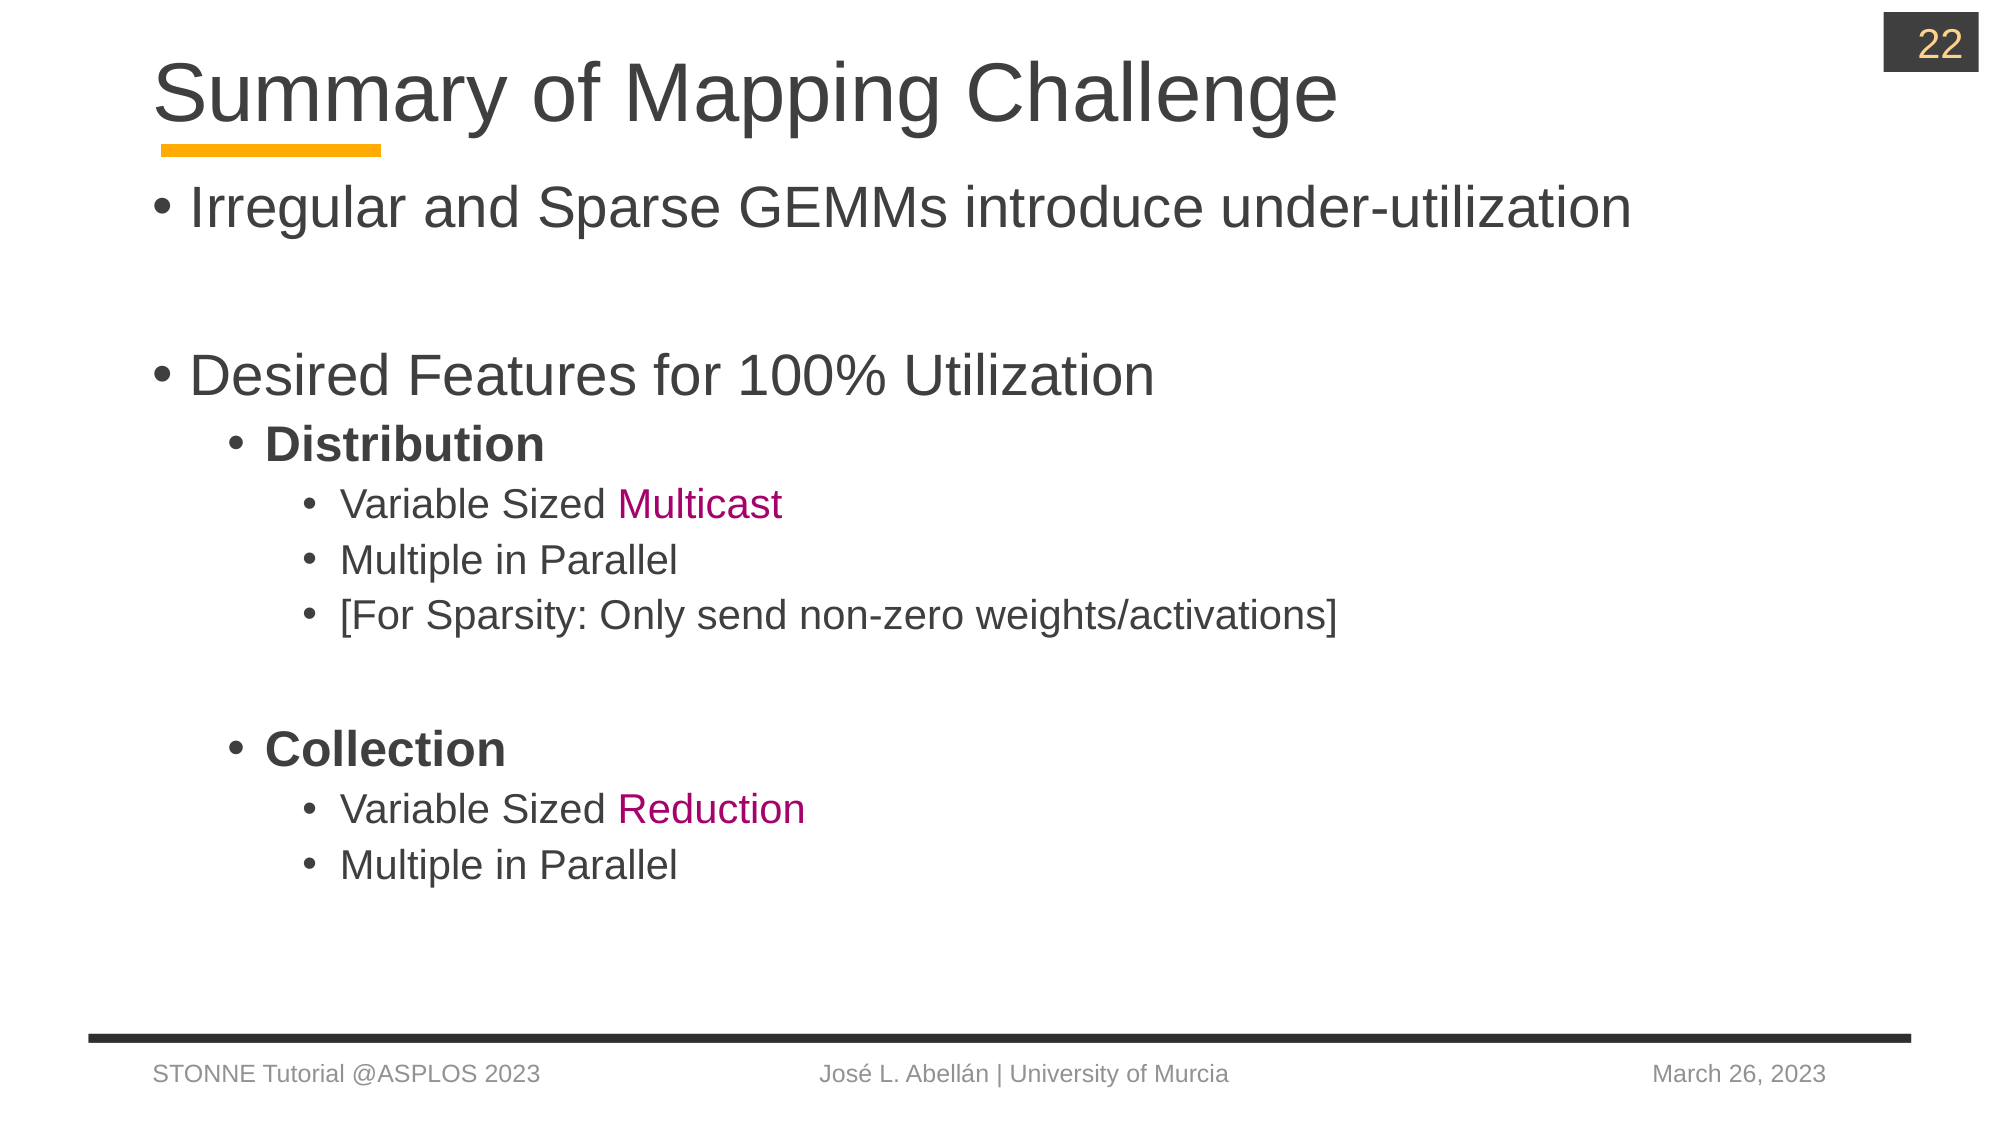

22
# Summary of Mapping Challenge
Irregular and Sparse GEMMs introduce under-utilization

Desired Features for 100% Utilization
Distribution
Variable Sized Multicast
Multiple in Parallel
[For Sparsity: Only send non-zero weights/activations]

Collection
Variable Sized Reduction
Multiple in Parallel
STONNE Tutorial @ASPLOS 2023                                        José L. Abellán | University of Murcia
March 26, 2023